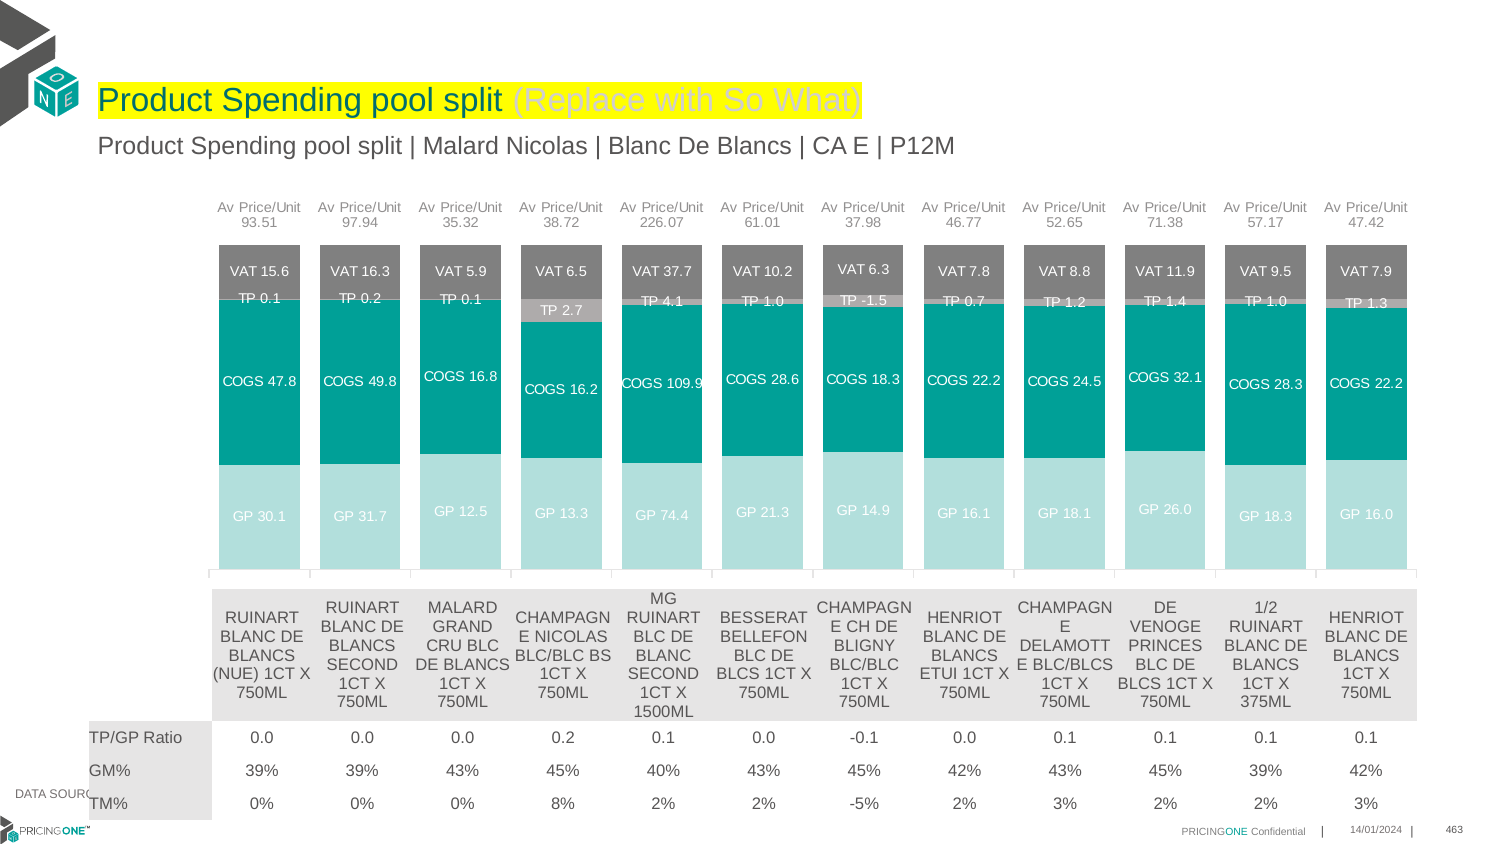

# Product Spending pool split (Replace with So What)
Product Spending pool split | Malard Nicolas | Blanc De Blancs | CA E | P12M

### Chart

| Category | GP | COGS | TP | VAT |
|---|---|---|---|---|
| Av Price/Unit 93.51 | 30.08645516908213 | 47.77607188405798 | 0.05921207729468847 | 15.584347826086956 |
| Av Price/Unit 97.94 | 31.658633909287254 | 49.780343412527 | 0.17459359251259343 | 16.322714182865365 |
| Av Price/Unit 35.32 | 12.521248262871495 | 16.76798204269569 | 0.14777262452908957 | 5.887400586019255 |
| Av Price/Unit 38.72 | 13.334985188916876 | 16.206 | 2.72517769941226 | 6.453232577665826 |
| Av Price/Unit 226.07 | 74.40371757188498 | 109.928 | 4.060188711395085 | 37.678381256656 |
| Av Price/Unit 61.01 | 21.291602068965517 | 28.557997701149425 | 0.996185670498086 | 10.169157088122603 |
| Av Price/Unit 37.98 | 14.865100158478604 | 18.330718383518224 | -1.5430187533016344 | 6.330559957739037 |
| Av Price/Unit 46.77 | 16.11249512195122 | 22.150934146341463 | 0.7152292682926884 | 7.795731707317073 |
| Av Price/Unit 52.65 | 18.14238292682927 | 24.51935569105691 | 1.2119063685636817 | 8.774728997289975 |
| Av Price/Unit 71.38 | 25.988640687679087 | 32.11145759312321 | 1.3818087870105131 | 11.896370582616997 |
| Av Price/Unit 57.17 | 18.340471220930233 | 28.338290697674417 | 0.966586918604655 | 9.529069767441861 |
| Av Price/Unit 47.42 | 15.961799053627763 | 22.209864037854892 | 1.3472643533123048 | 7.903785488958991 |
|  | RUINART BLANC DE BLANCS (NUE) 1CT X 750ML | RUINART BLANC DE BLANCS SECOND 1CT X 750ML | MALARD GRAND CRU BLC DE BLANCS 1CT X 750ML | CHAMPAGNE NICOLAS BLC/BLC BS 1CT X 750ML | MG RUINART BLC DE BLANC SECOND 1CT X 1500ML | BESSERAT BELLEFON BLC DE BLCS 1CT X 750ML | CHAMPAGNE CH DE BLIGNY BLC/BLC 1CT X 750ML | HENRIOT BLANC DE BLANCS ETUI 1CT X 750ML | CHAMPAGNE DELAMOTTE BLC/BLCS 1CT X 750ML | DE VENOGE PRINCES BLC DE BLCS 1CT X 750ML | 1/2 RUINART BLANC DE BLANCS 1CT X 375ML | HENRIOT BLANC DE BLANCS 1CT X 750ML |
| --- | --- | --- | --- | --- | --- | --- | --- | --- | --- | --- | --- | --- |
| TP/GP Ratio | 0.0 | 0.0 | 0.0 | 0.2 | 0.1 | 0.0 | -0.1 | 0.0 | 0.1 | 0.1 | 0.1 | 0.1 |
| GM% | 39% | 39% | 43% | 45% | 40% | 43% | 45% | 42% | 43% | 45% | 39% | 42% |
| TM% | 0% | 0% | 0% | 8% | 2% | 2% | -5% | 2% | 3% | 2% | 2% | 3% |
DATA SOURCE: Client P&L

14/01/2024
463